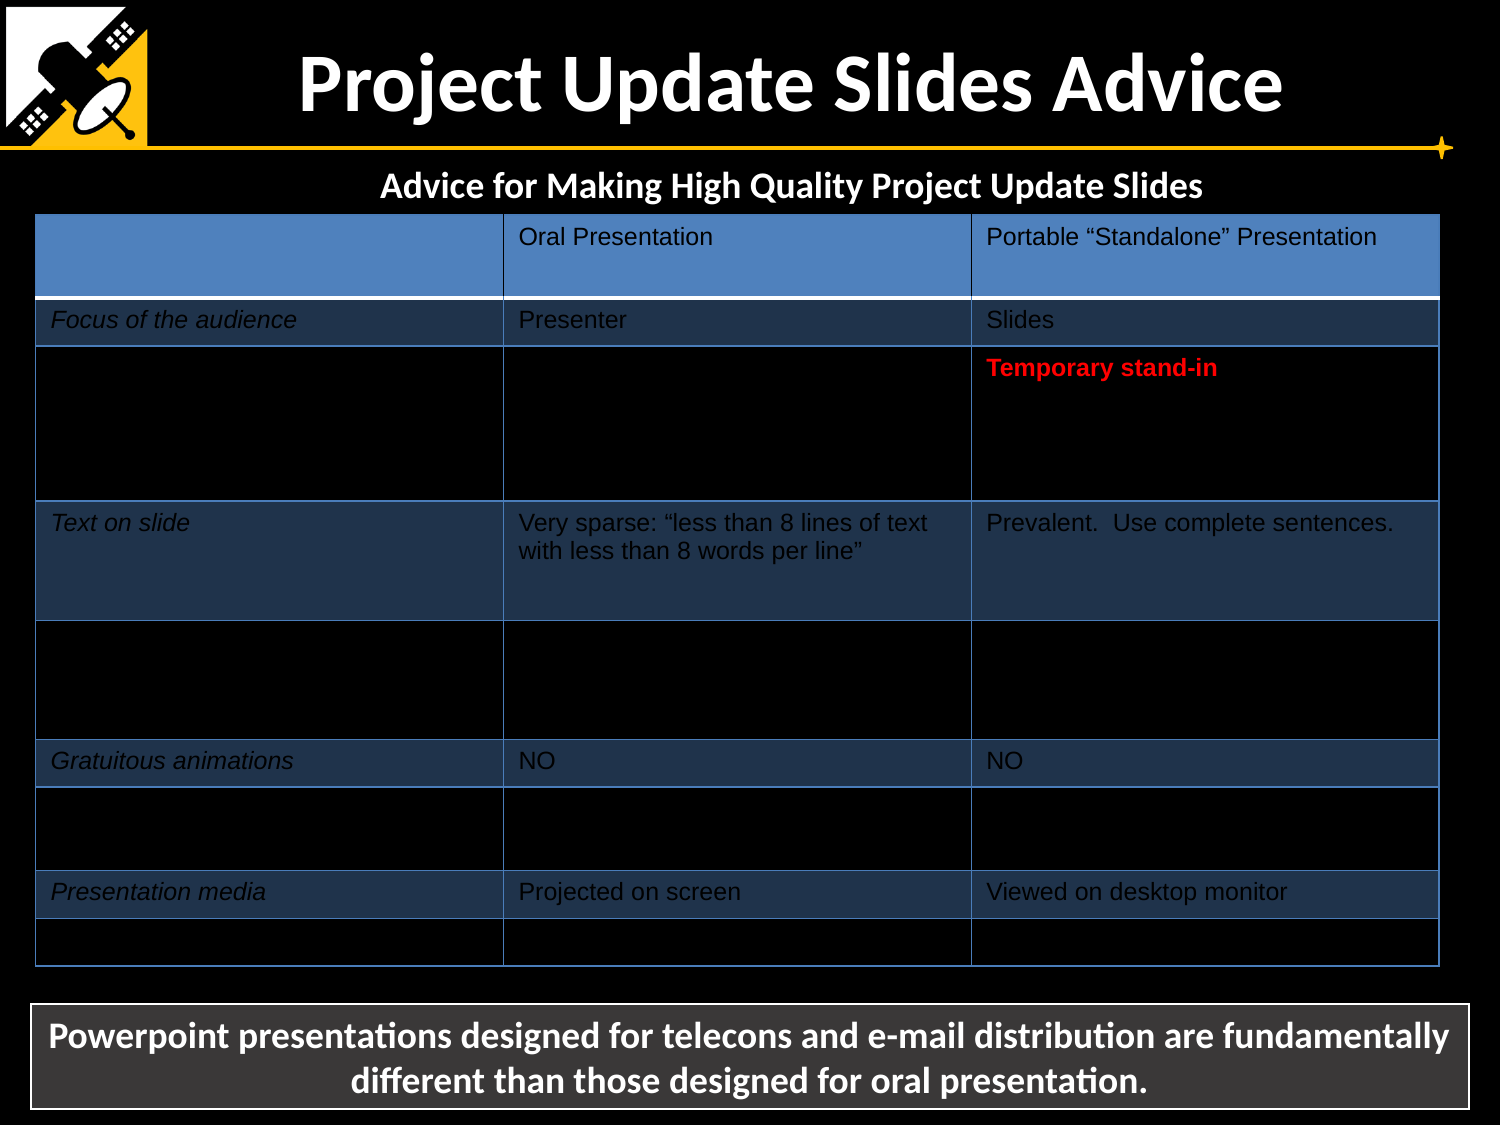

Project Update Slides Advice
Advice for Making High Quality Project Update Slides
|  | Oral Presentation | Portable “Standalone” Presentation |
| --- | --- | --- |
| Focus of the audience | Presenter | Slides |
| Purpose of slides | Describe concepts that are difficult to convey in language and/or emphasize something | Temporary stand-in for formal written document |
| Text on slide | Very sparse: “less than 8 lines of text with less than 8 words per line” | Prevalent. Use complete sentences. |
| Notes pane | For the speaker’s eyes only | For the audience. Serves as a surrogate narrator (reader should not need to scroll) |
| Gratuitous animations | NO | NO |
| Graphs and figures | Annotated / described orally by presenter | Must be annotated / called-out in print |
| Presentation media | Projected on screen | Viewed on desktop monitor |
| Number of slides | As few as possible | As many as necessary |
Powerpoint presentations designed for telecons and e-mail distribution are fundamentally different than those designed for oral presentation.